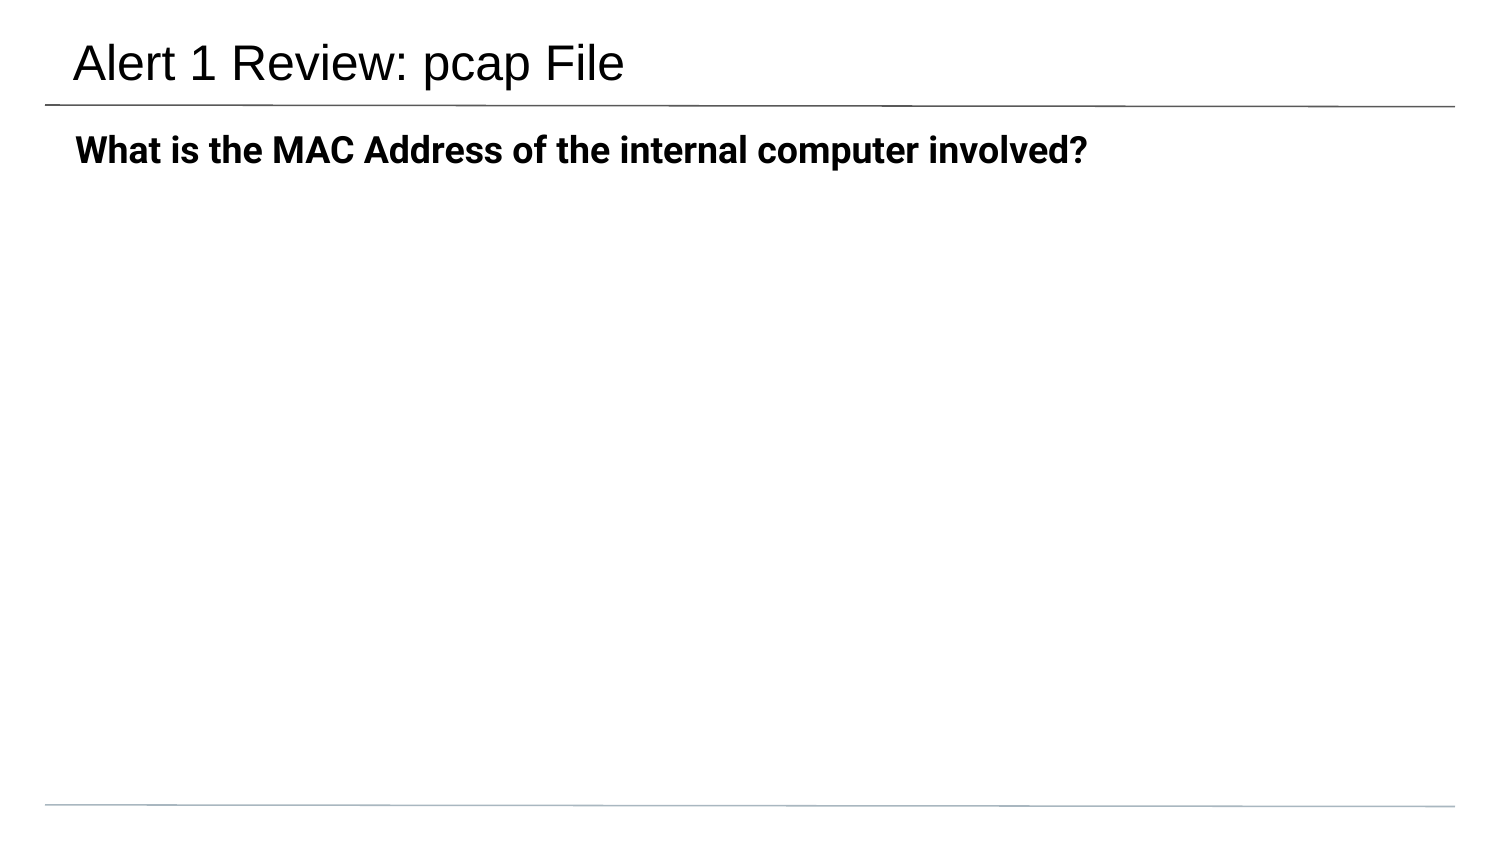

# Alert 1 Review: pcap File
What is the MAC Address of the internal computer involved?